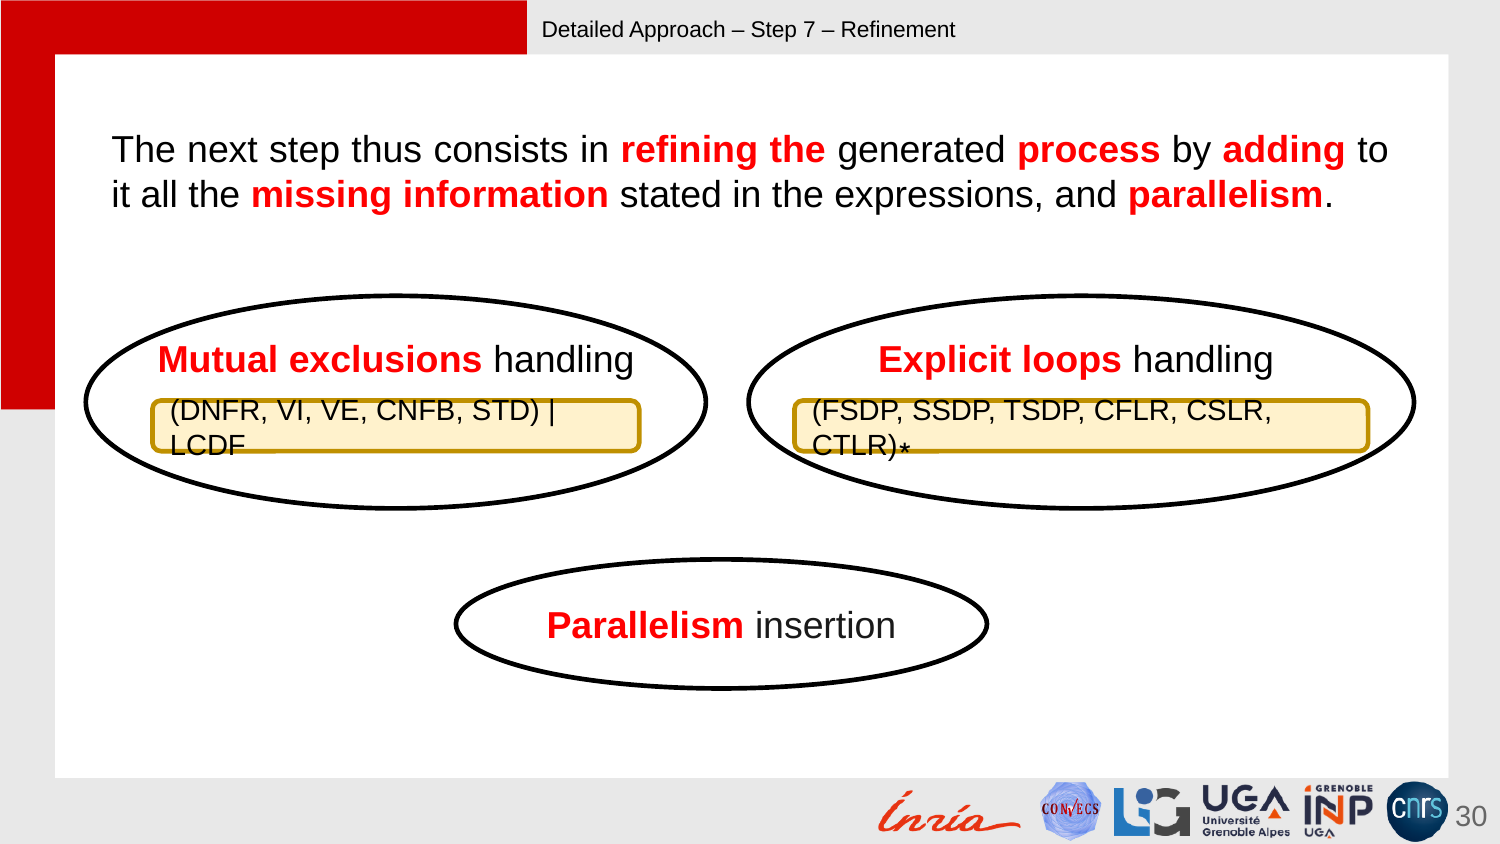

# Detailed Approach – Step 7 – Refinement
The next step thus consists in refining the generated process by adding to it all the missing information stated in the expressions, and parallelism.

Mutual exclusions handling
Explicit loops handling
(DNFR, VI, VE, CNFB, STD) | LCDF
(FSDP, SSDP, TSDP, CFLR, CSLR, CTLR)∗

Parallelism insertion
30